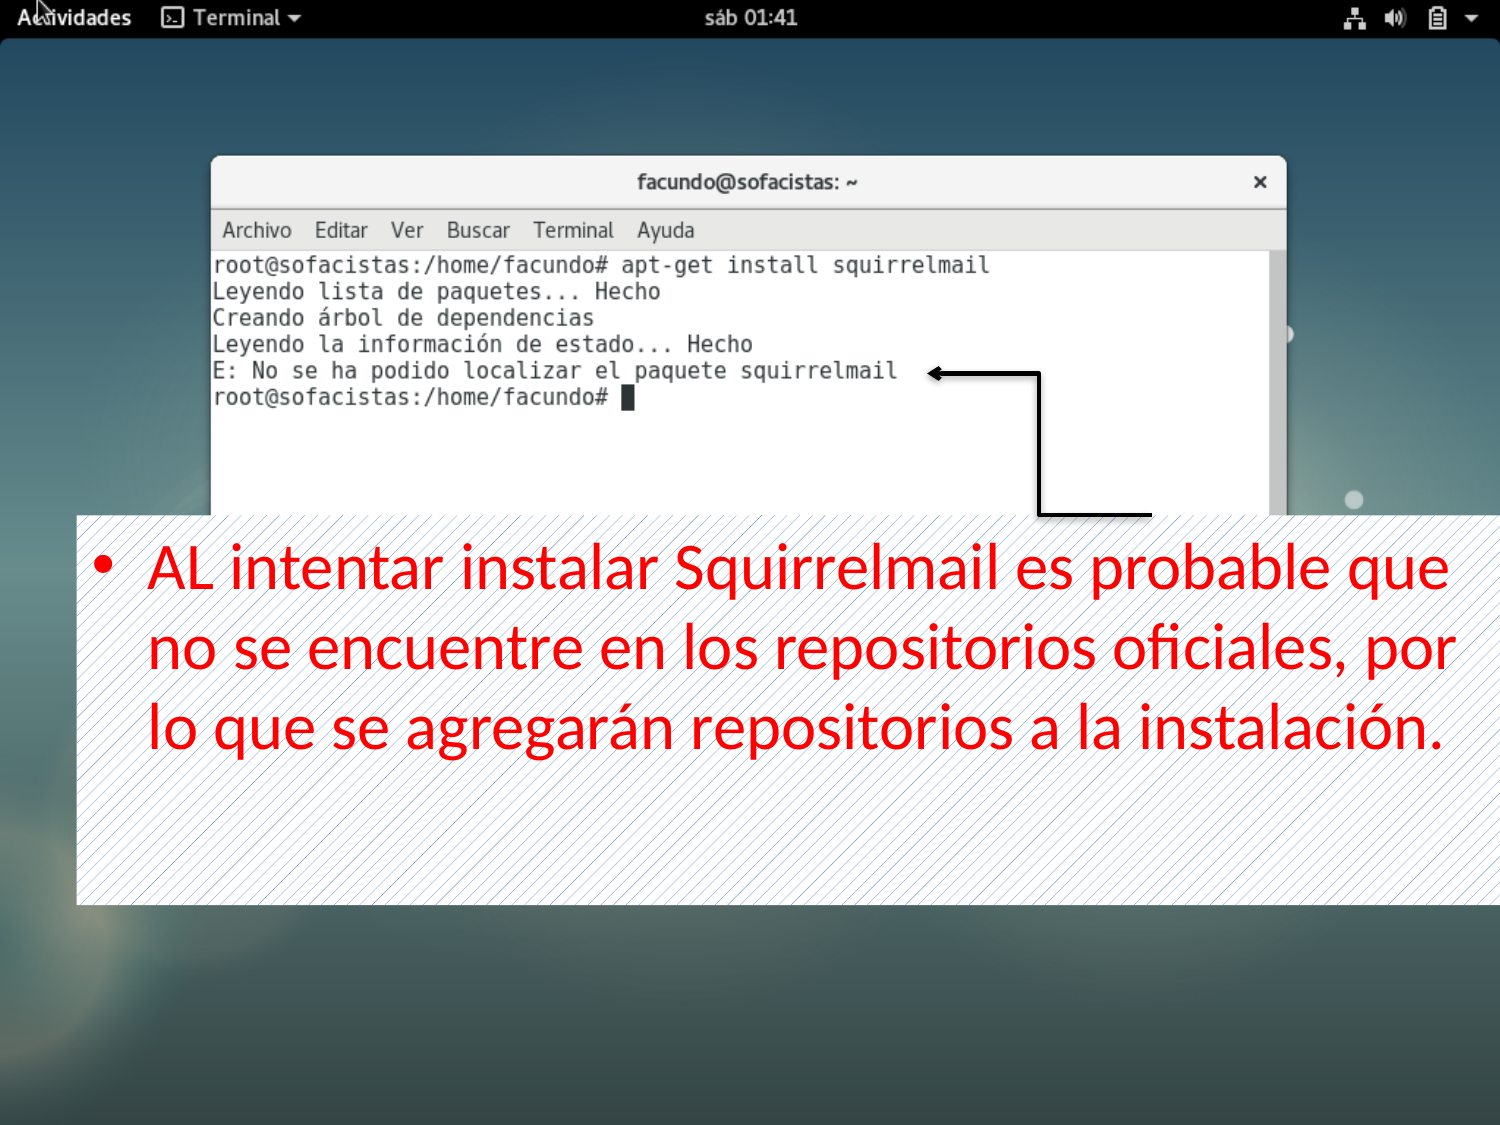

AL intentar instalar Squirrelmail es probable que no se encuentre en los repositorios oficiales, por lo que se agregarán repositorios a la instalación.